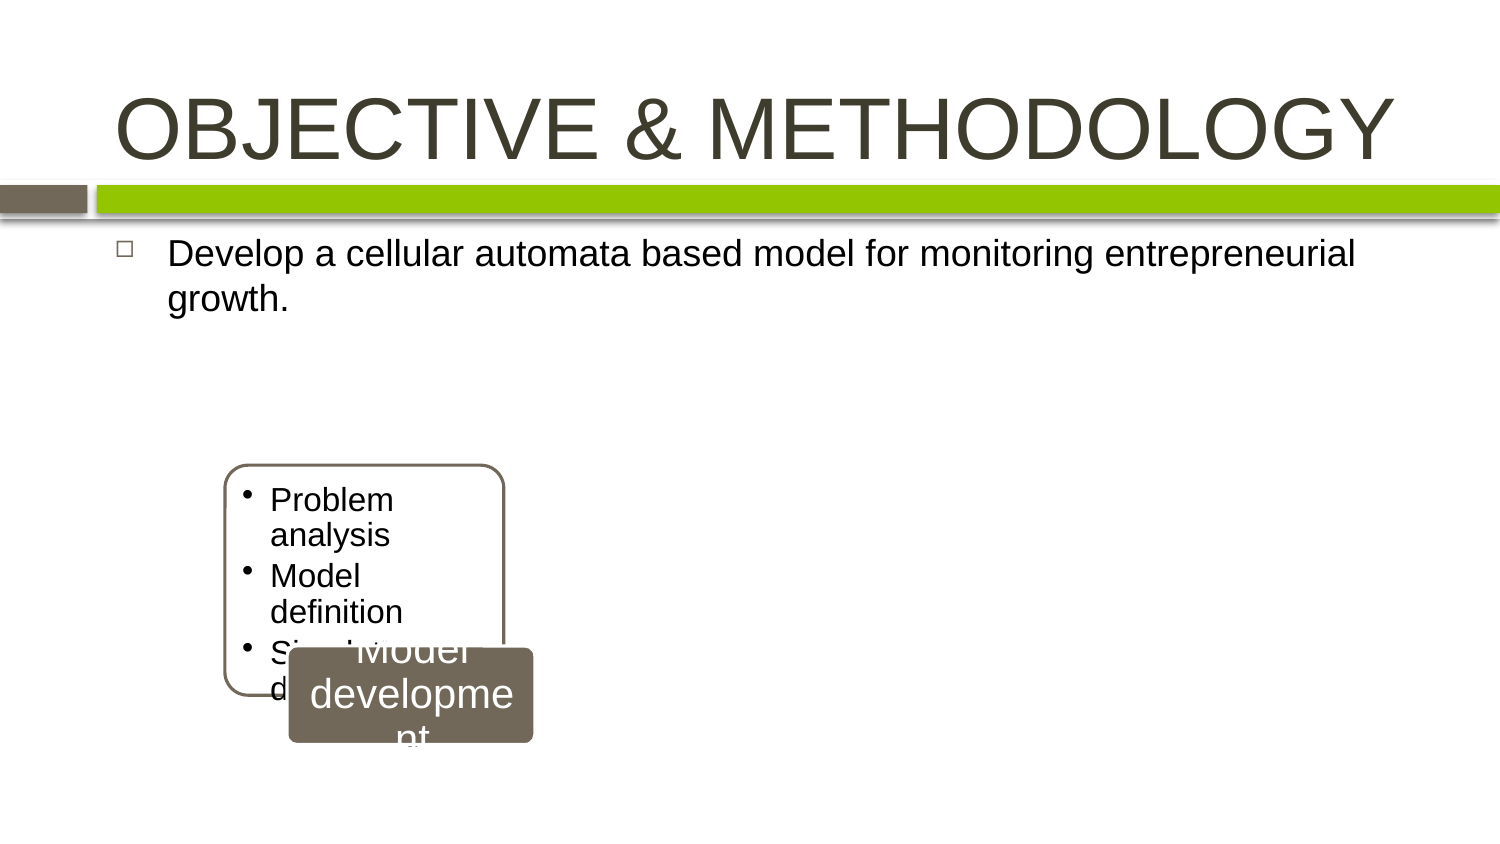

# OBJECTIVE & METHODOLOGY
Develop a cellular automata based model for monitoring entrepreneurial growth.
Problem analysis
Model definition
Simulation on dummy data
Model development
Simulation on real data sets.
Model Validation
More parameters
Model Refinement